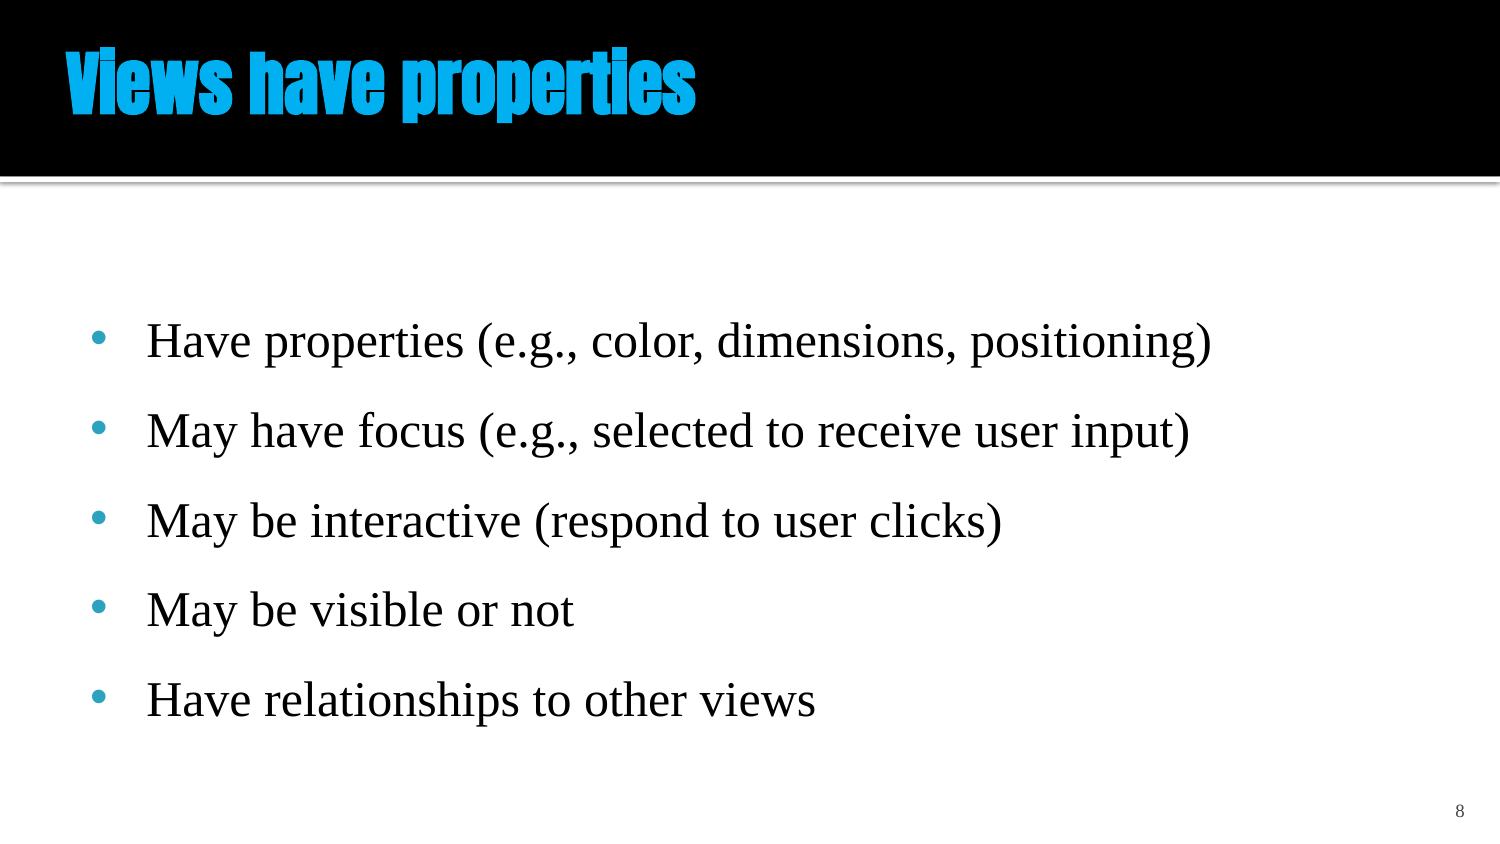

# Views have properties
Have properties (e.g., color, dimensions, positioning)
May have focus (e.g., selected to receive user input)
May be interactive (respond to user clicks)
May be visible or not
Have relationships to other views
8